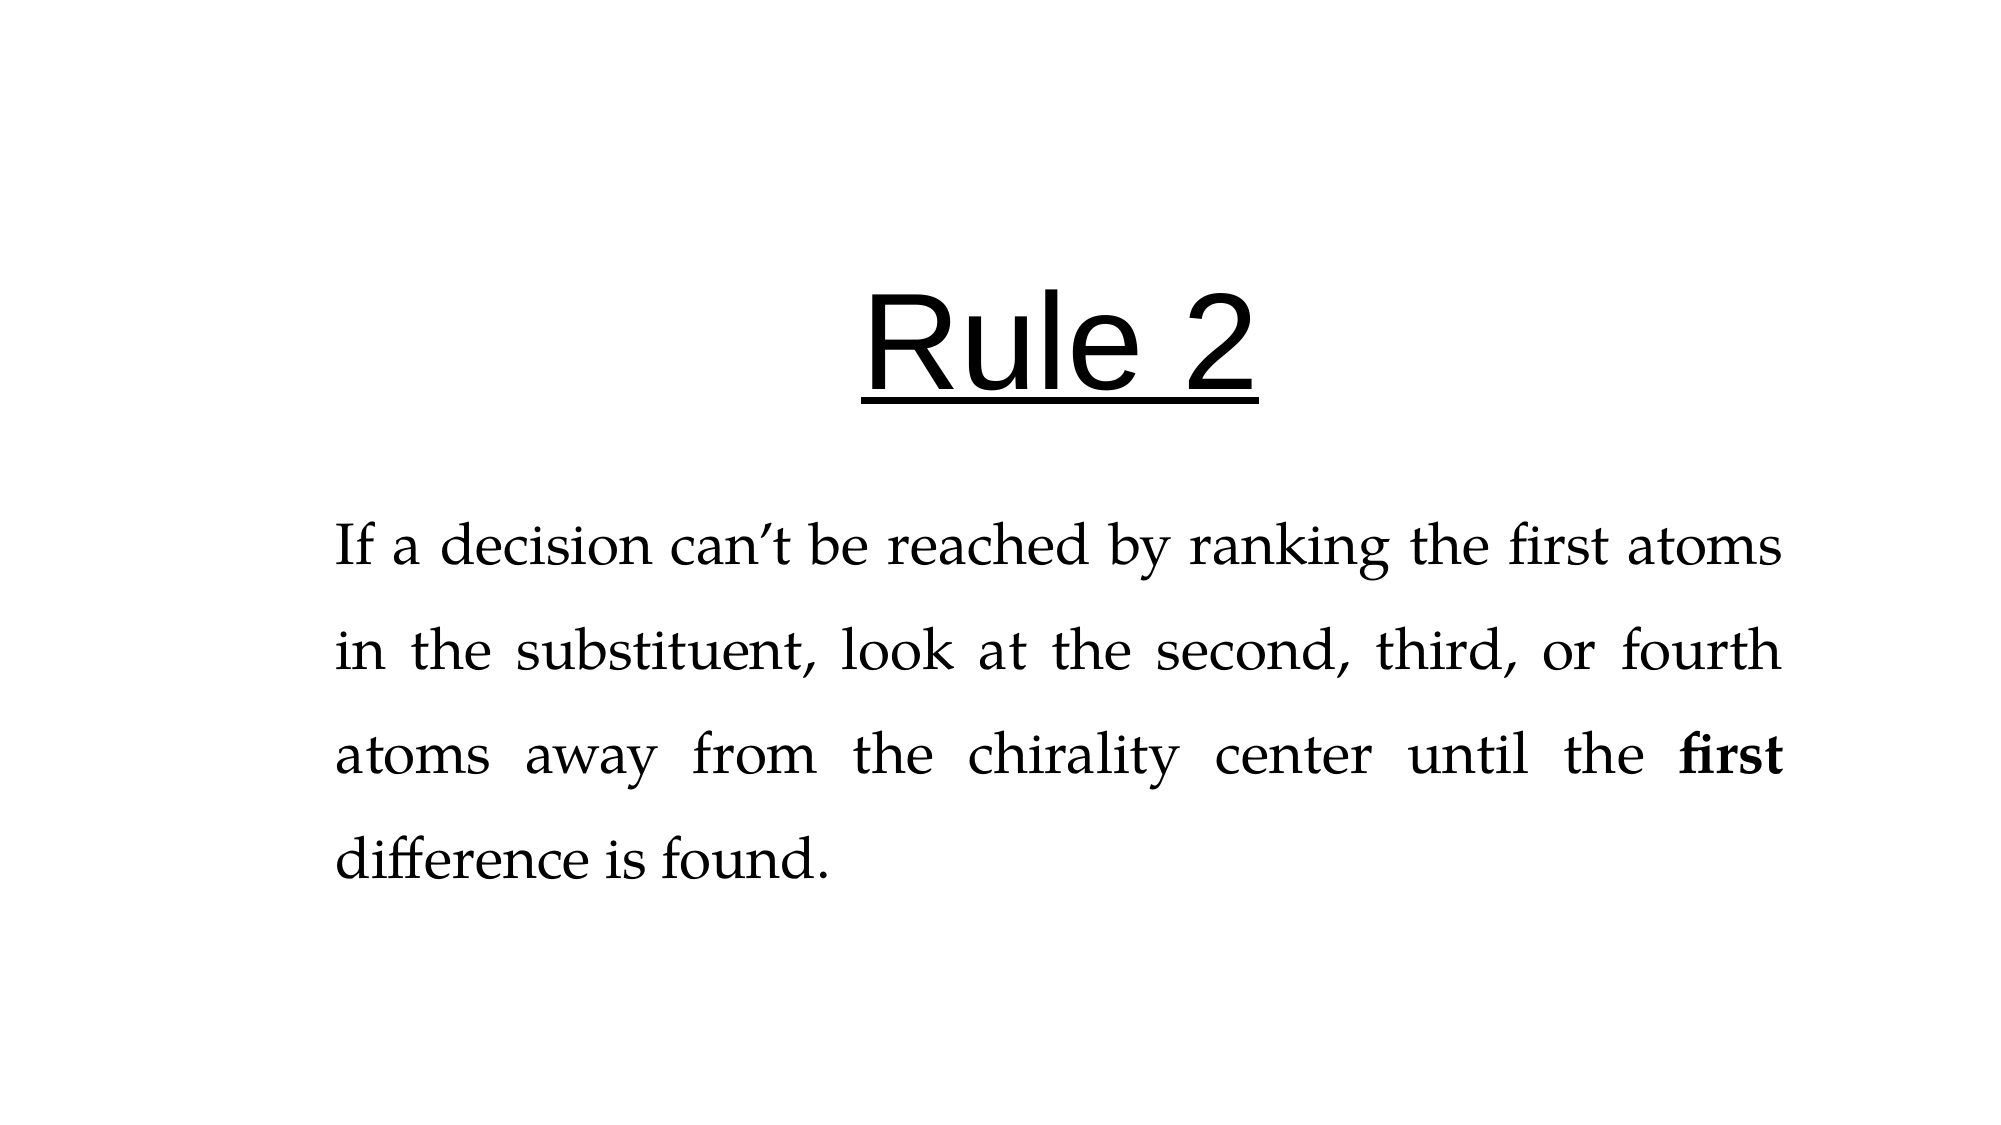

Rule 2

If a decision can’t be reached by ranking the first atoms in the substituent, look at the second, third, or fourth atoms away from the chirality center until the first difference is found.